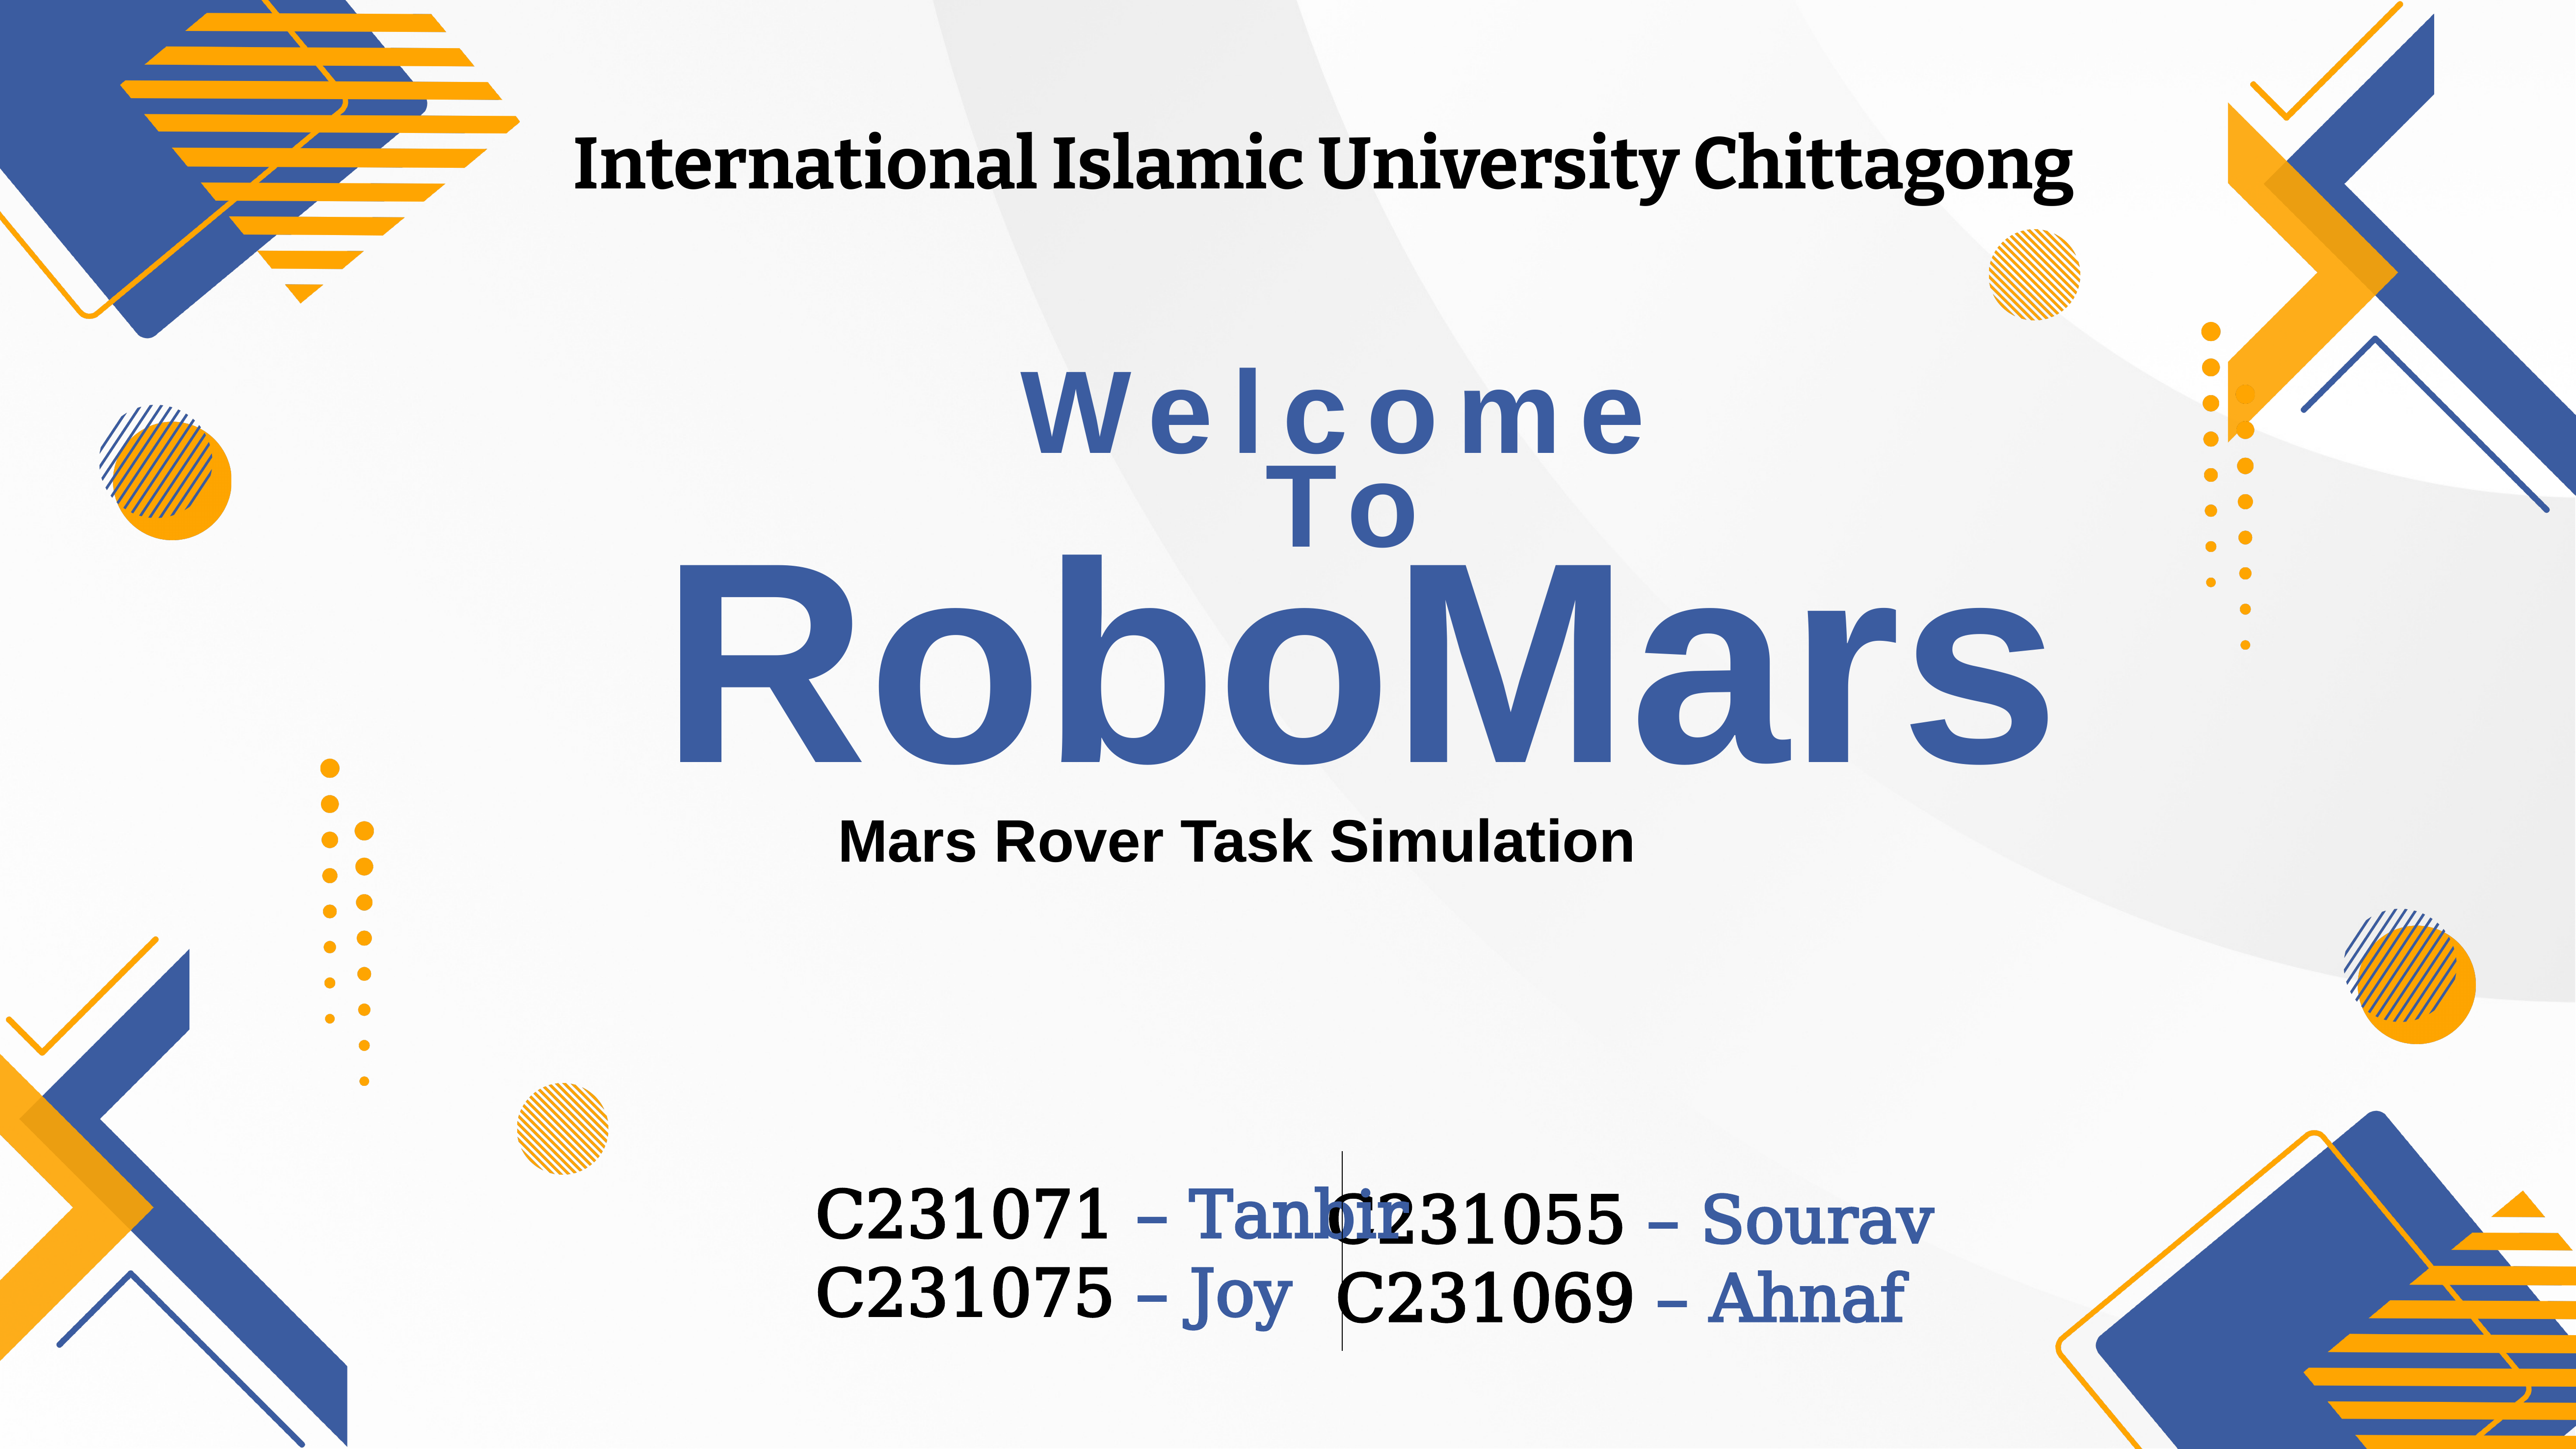

International Islamic University Chittagong

Welcome To

RoboMars

Mars Rover Task Simulation

C231071 – Tanbir
C231075 – Joy
 C231055 – Sourav
C231069 – Ahnaf